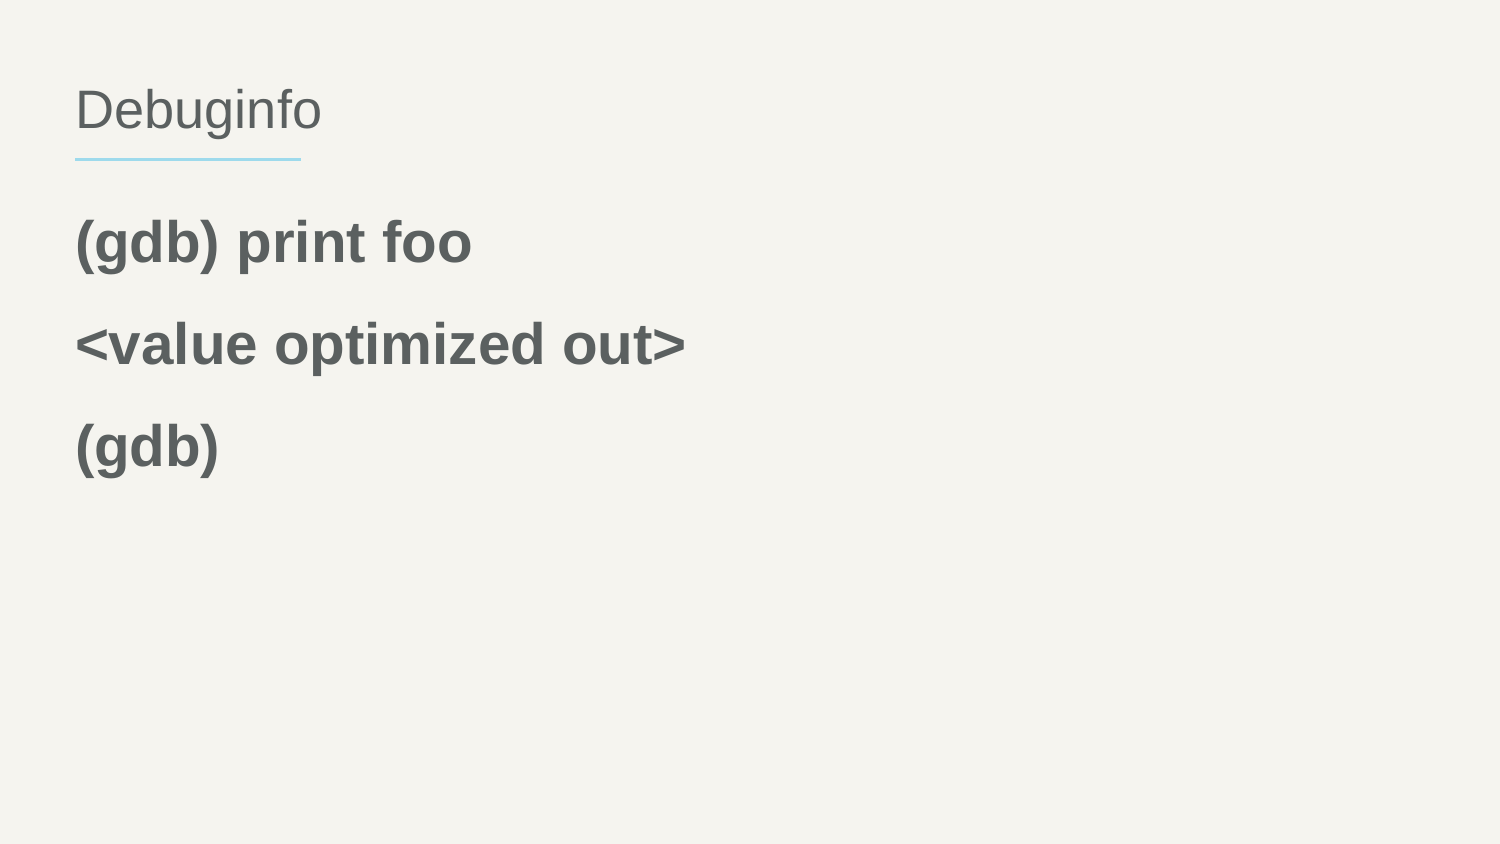

# Debuginfo
(gdb) print foo
<value optimized out>
(gdb)